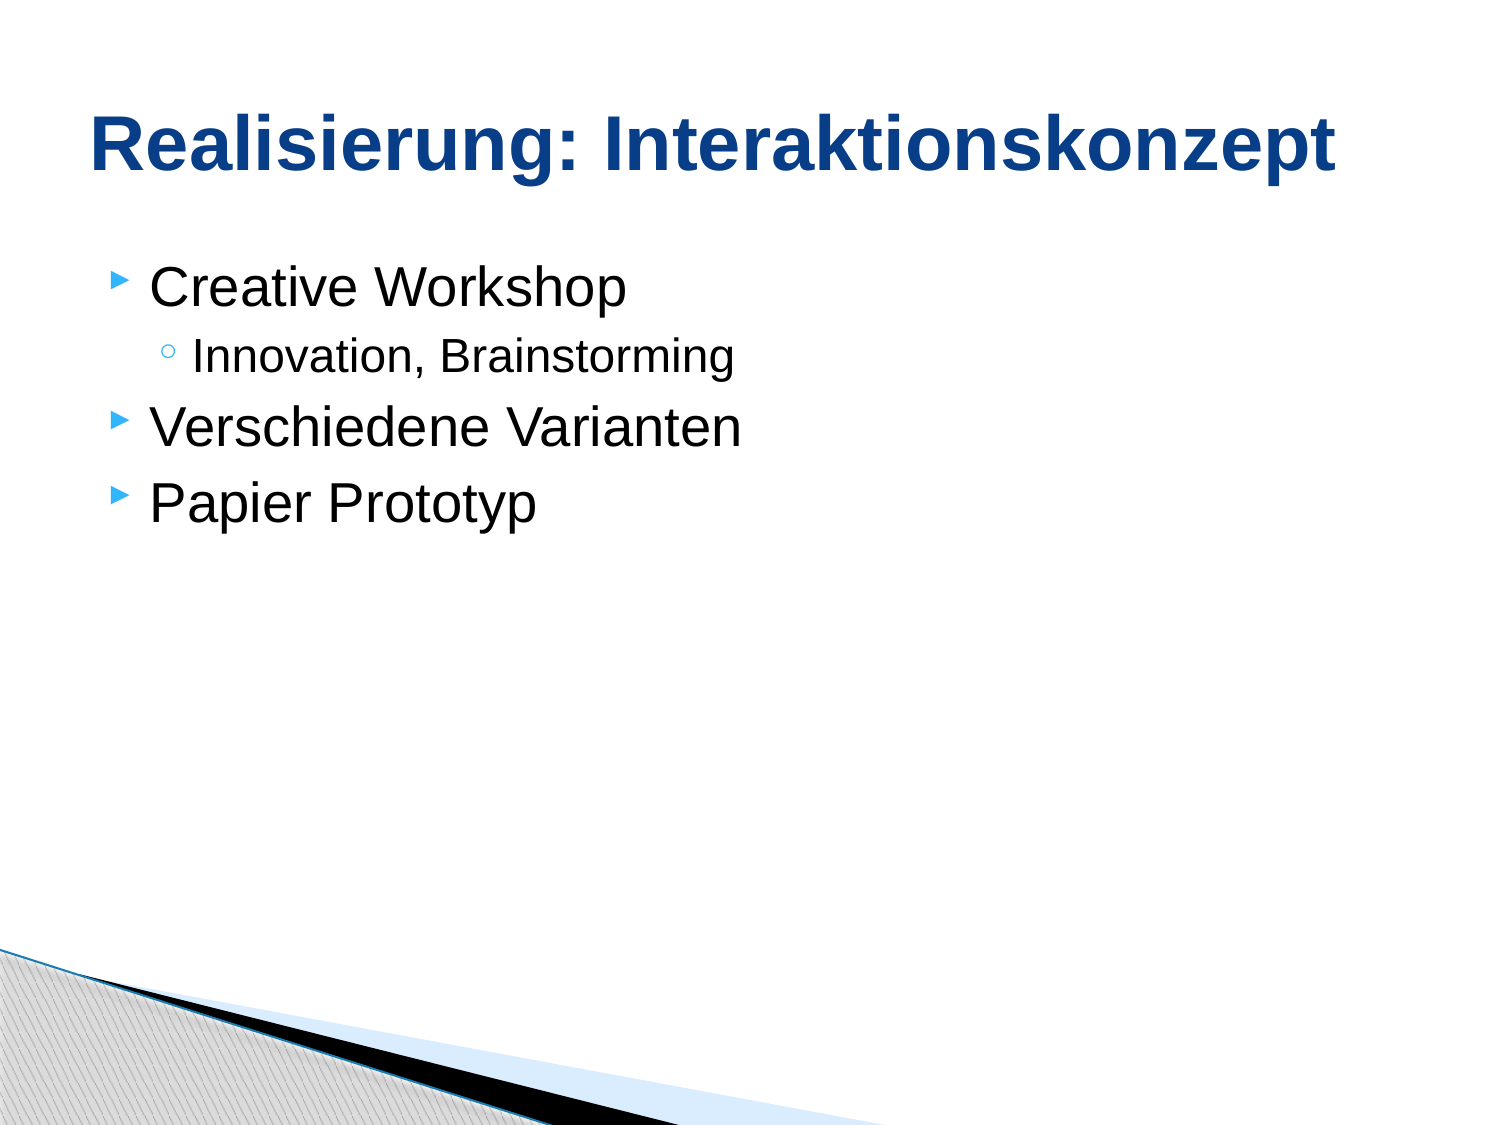

# Realisierung: Interaktionskonzept
Creative Workshop
Innovation, Brainstorming
Verschiedene Varianten
Papier Prototyp